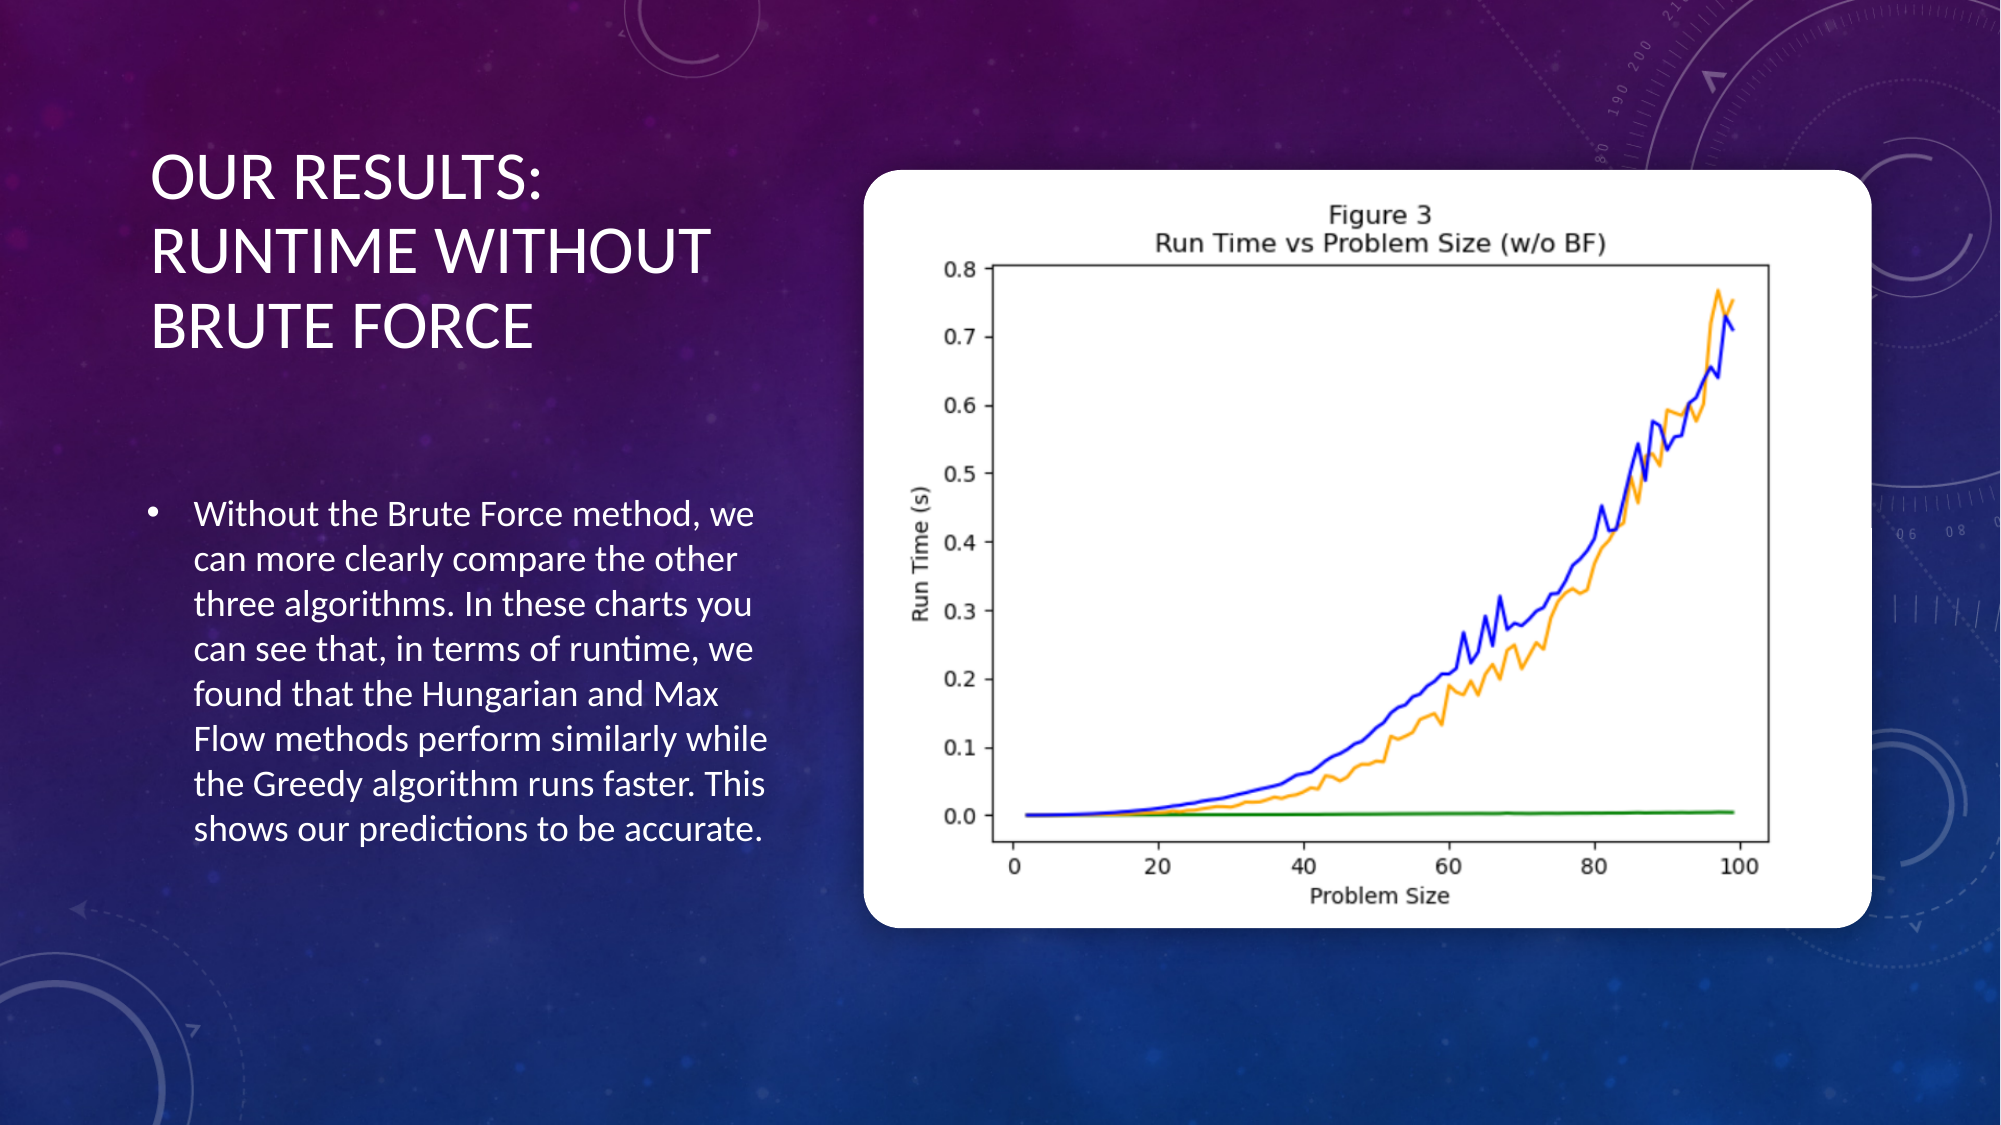

# Our Results: RUNTIME without Brute Force

Without the Brute Force method, we can more clearly compare the other three algorithms. In these charts you can see that, in terms of runtime, we found that the Hungarian and Max Flow methods perform similarly while the Greedy algorithm runs faster. This shows our predictions to be accurate.